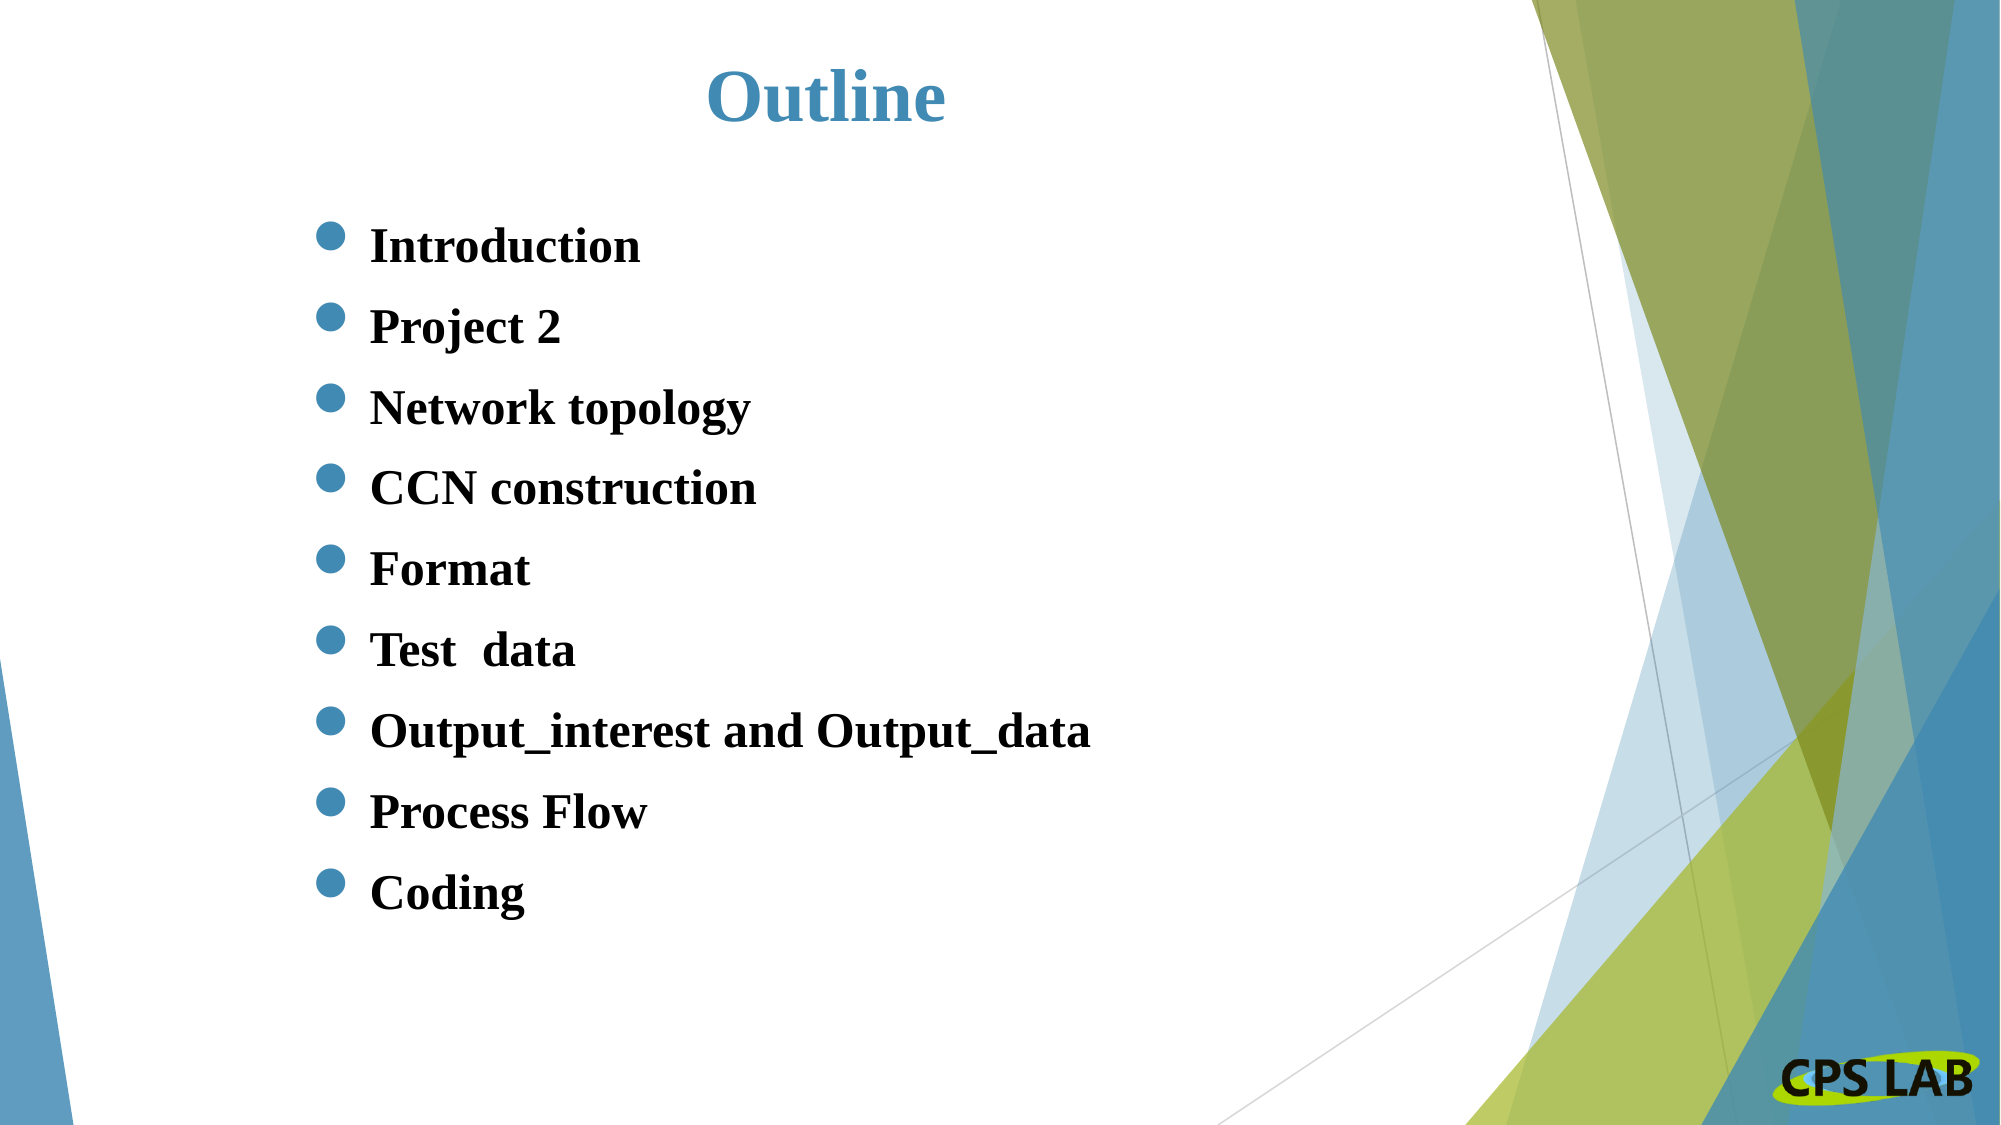

# Outline
Introduction
Project 2
Network topology
CCN construction
Format
Test  data
Output_interest and Output_data
Process Flow
Coding